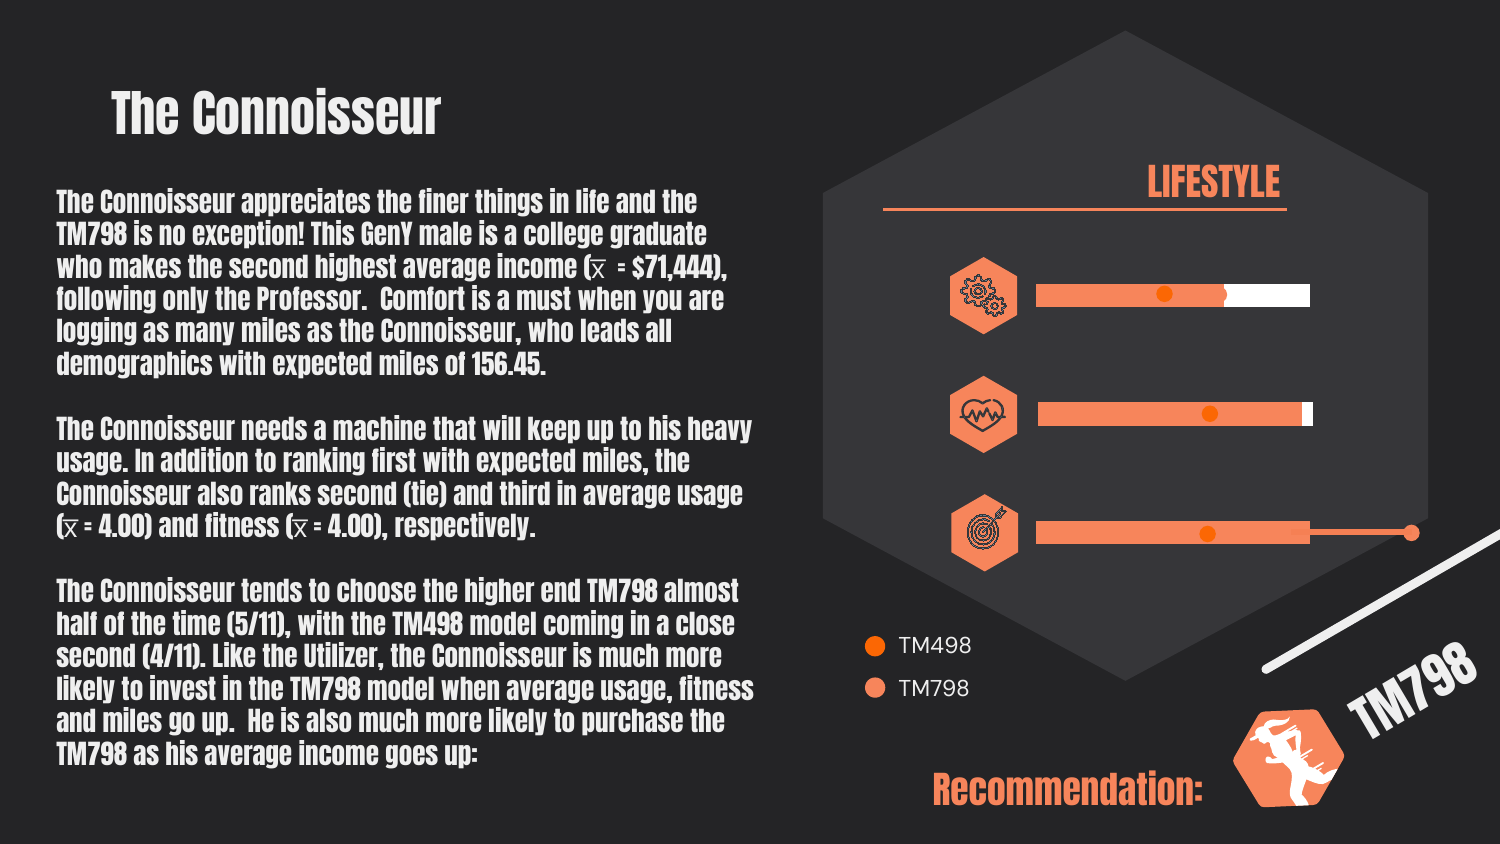

# The Connoisseur
LIFESTYLE
The Connoisseur appreciates the finer things in life and the TM798 is no exception! This GenY male is a college graduate who makes the second highest average income (x̅  = $71,444), following only the Professor.  Comfort is a must when you are logging as many miles as the Connoisseur, who leads all demographics with expected miles of 156.45.

The Connoisseur needs a machine that will keep up to his heavy usage. In addition to ranking first with expected miles, the Connoisseur also ranks second (tie) and third in average usage (x̅ = 4.00) and fitness (x̅ = 4.00), respectively.

The Connoisseur tends to choose the higher end TM798 almost half of the time (5/11), with the TM498 model coming in a close second (4/11). Like the Utilizer, the Connoisseur is much more likely to invest in the TM798 model when average usage, fitness and miles go up.  He is also much more likely to purchase the TM798 as his average income goes up:

### Chart

| Category | Series 1 | Series 2 |
|---|---|---|
| Category 1 | 4.8 | 2.2 |

### Chart

| Category | Series 1 | Series 2 |
|---|---|---|
| Category 1 | 48.0 | 2.0 |

### Chart

| Category | Series 1 | Series 2 |
|---|---|---|
| Category 1 | 156.45 | 0.0 |

TM498

TM798
TM798

Recommendation: